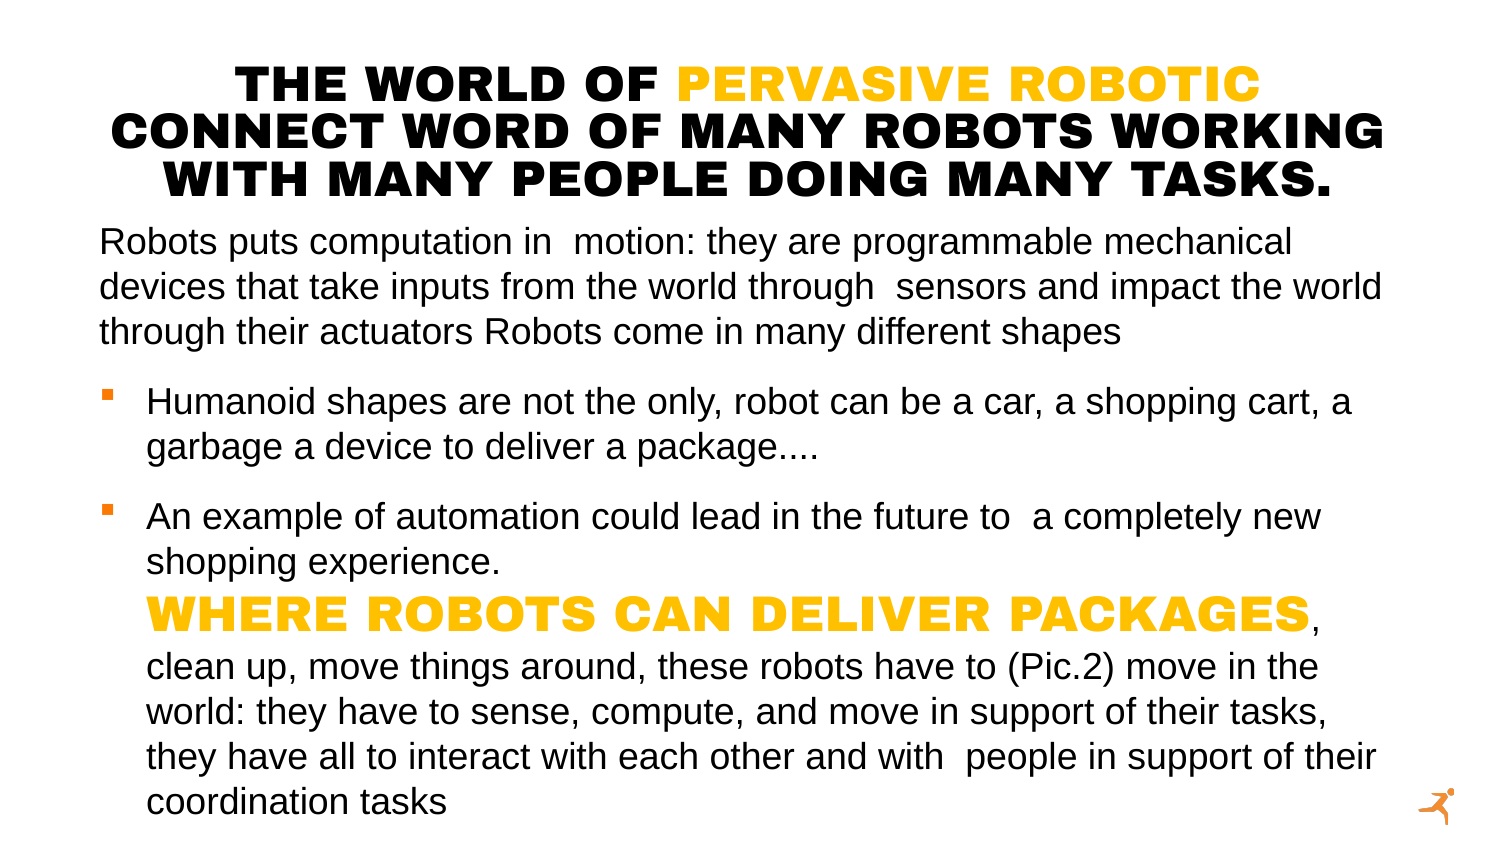

# The world of pervasive robotic connect word of many robots working with many people doing many tasks.
Robots puts computation in  motion: they are programmable mechanical devices that take inputs from the world through  sensors and impact the world through their actuators Robots come in many different shapes
Humanoid shapes are not the only, robot can be a car, a shopping cart, a garbage a device to deliver a package....
An example of automation could lead in the future to  a completely new shopping experience.
Where robots can deliver packages, clean up, move things around, these robots have to (Pic.2) move in the world: they have to sense, compute, and move in support of their tasks, they have all to interact with each other and with  people in support of their coordination tasks